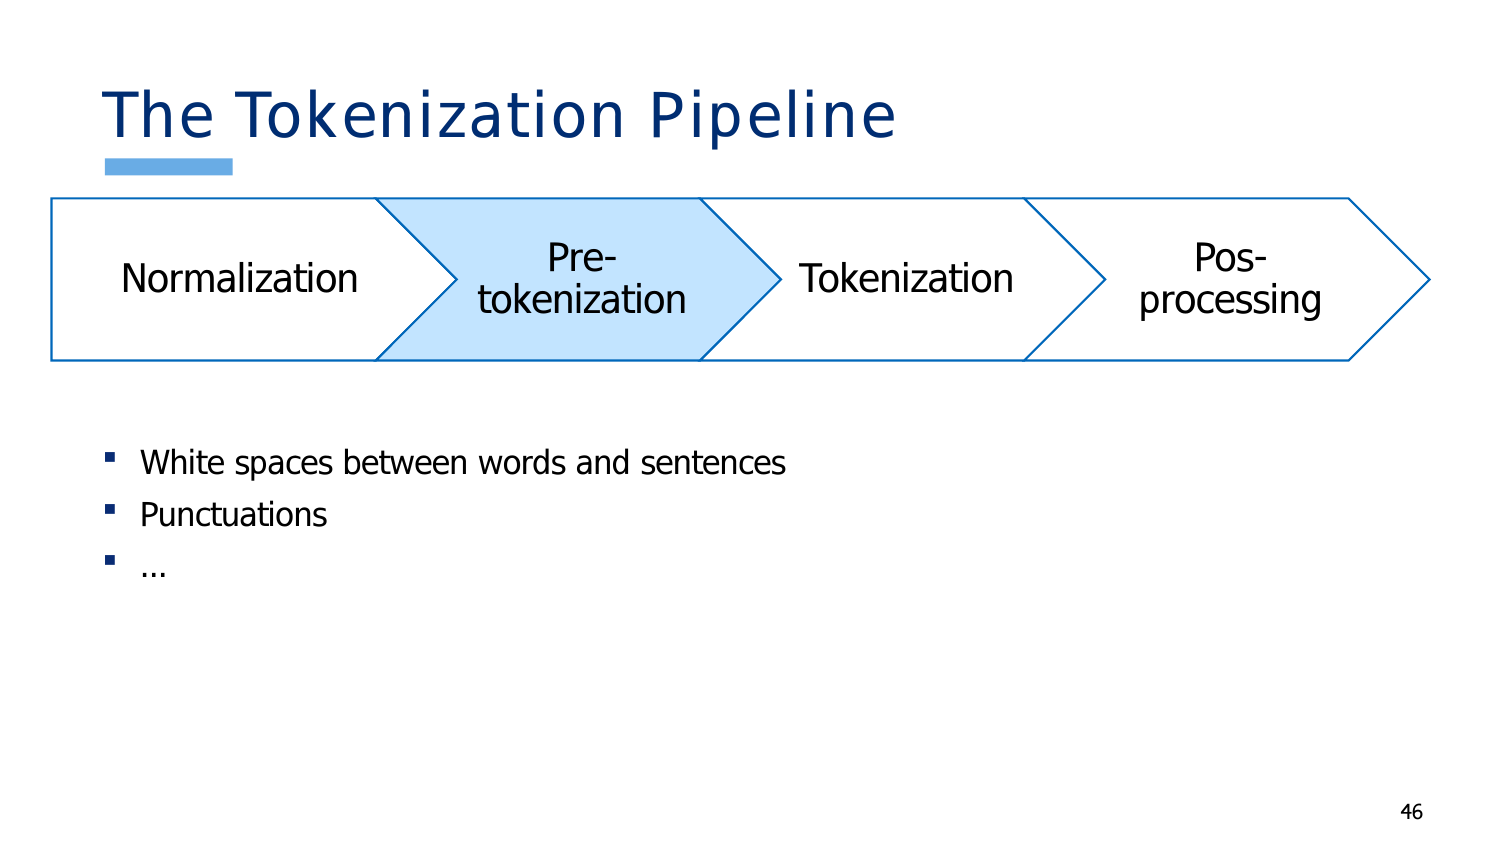

# The Tokenization Pipeline
Normalization
Pre-tokenization
Tokenization
Pos-processing

White spaces between words and sentences
Punctuations
…